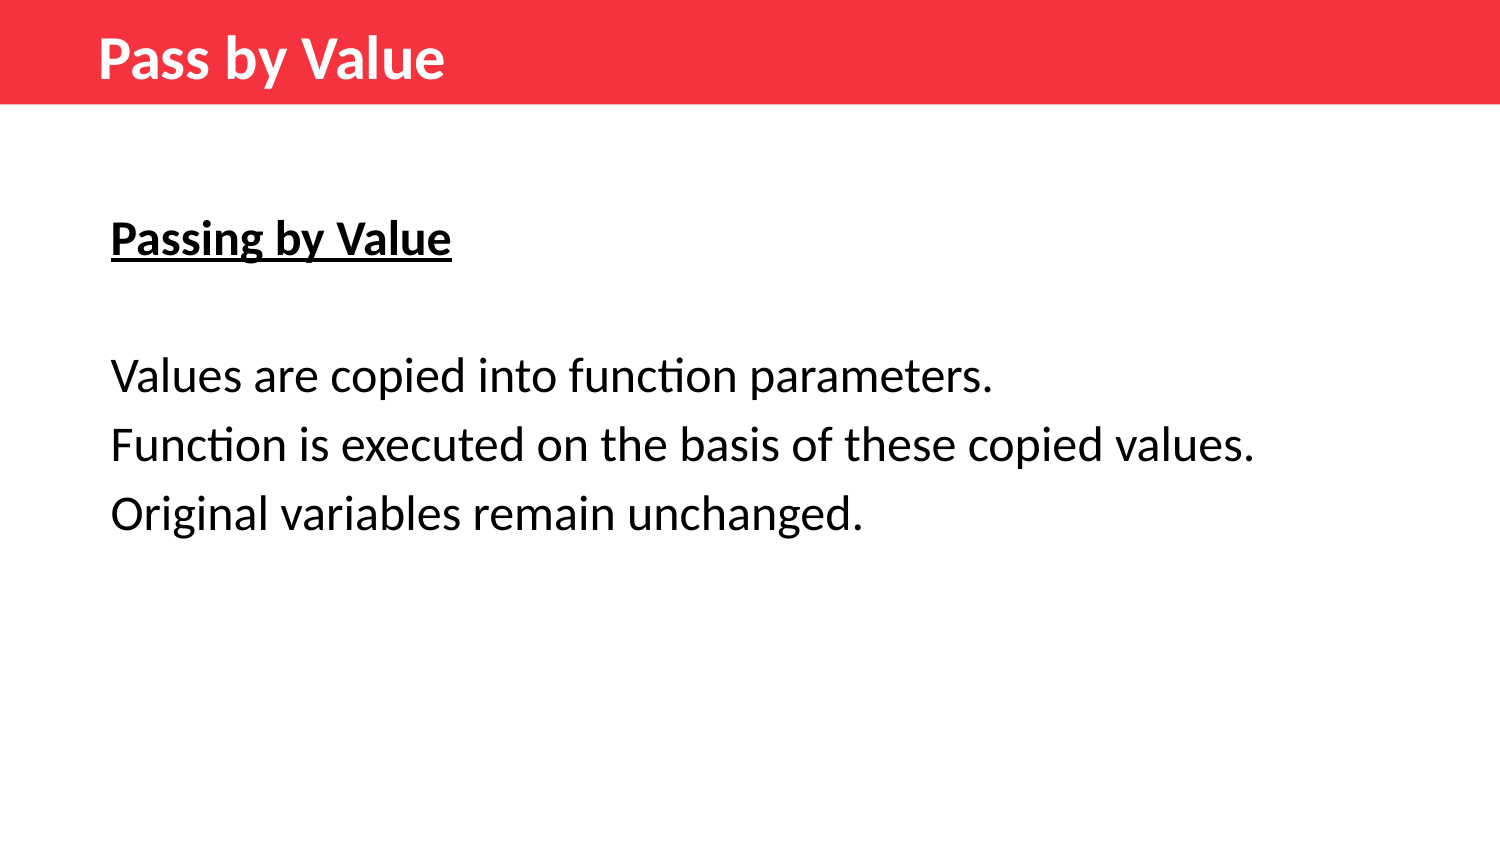

Pass by Value

Passing by Value

Values are copied into function parameters.
Function is executed on the basis of these copied values.
Original variables remain unchanged.